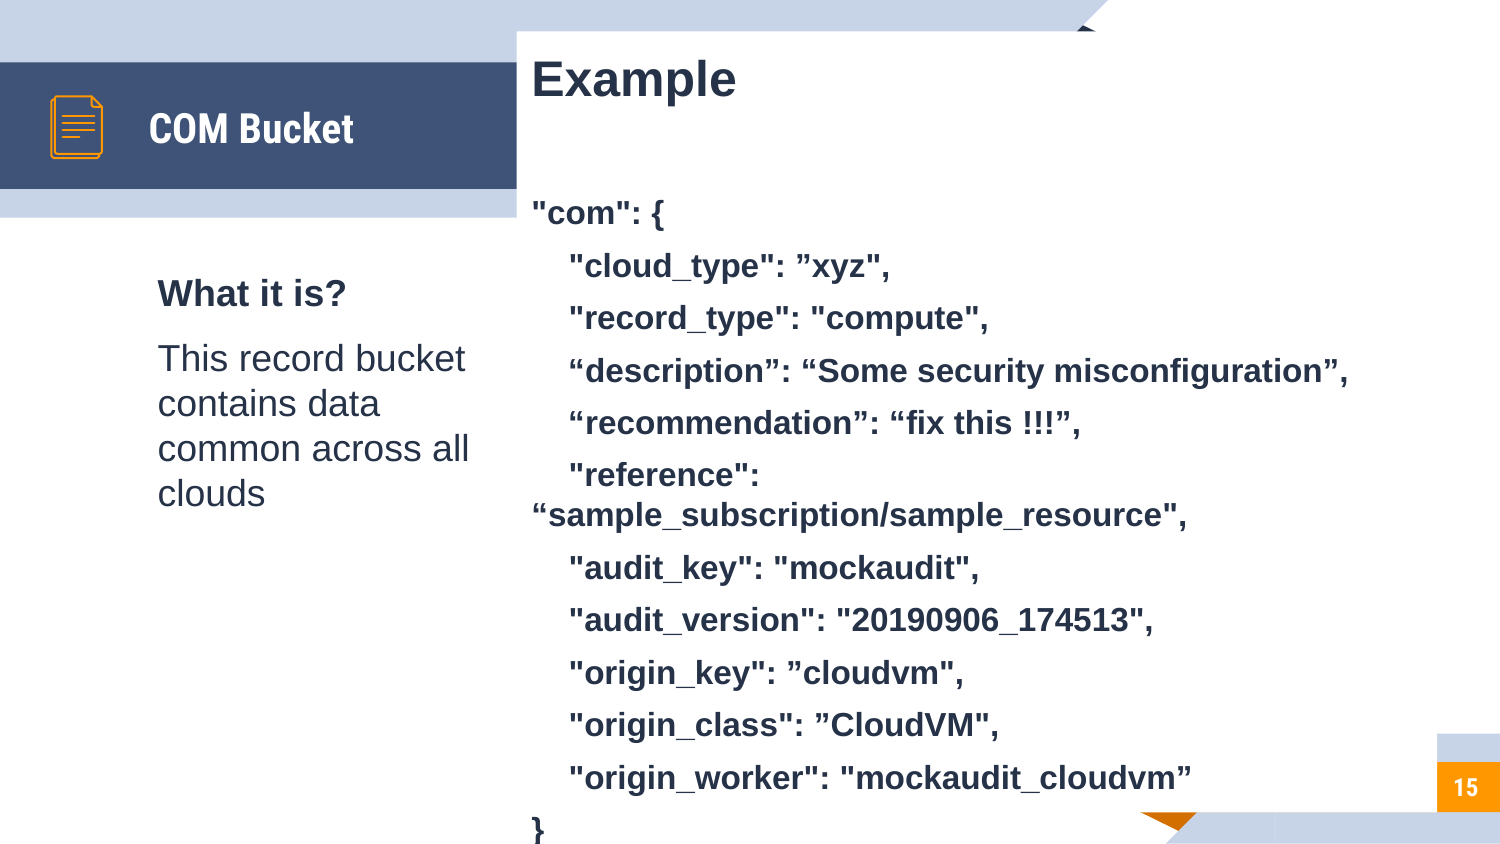

Example

"com": {
    "cloud_type": ”xyz",
    "record_type": "compute",
    “description”: “Some security misconfiguration”,
    “recommendation”: “fix this !!!”,
    "reference": “sample_subscription/sample_resource",
    "audit_key": "mockaudit",
    "audit_version": "20190906_174513",
    "origin_key": ”cloudvm",
    "origin_class": ”CloudVM",
    "origin_worker": "mockaudit_cloudvm”
}
# COM Bucket

What it is?
This record bucket contains data common across all clouds
15